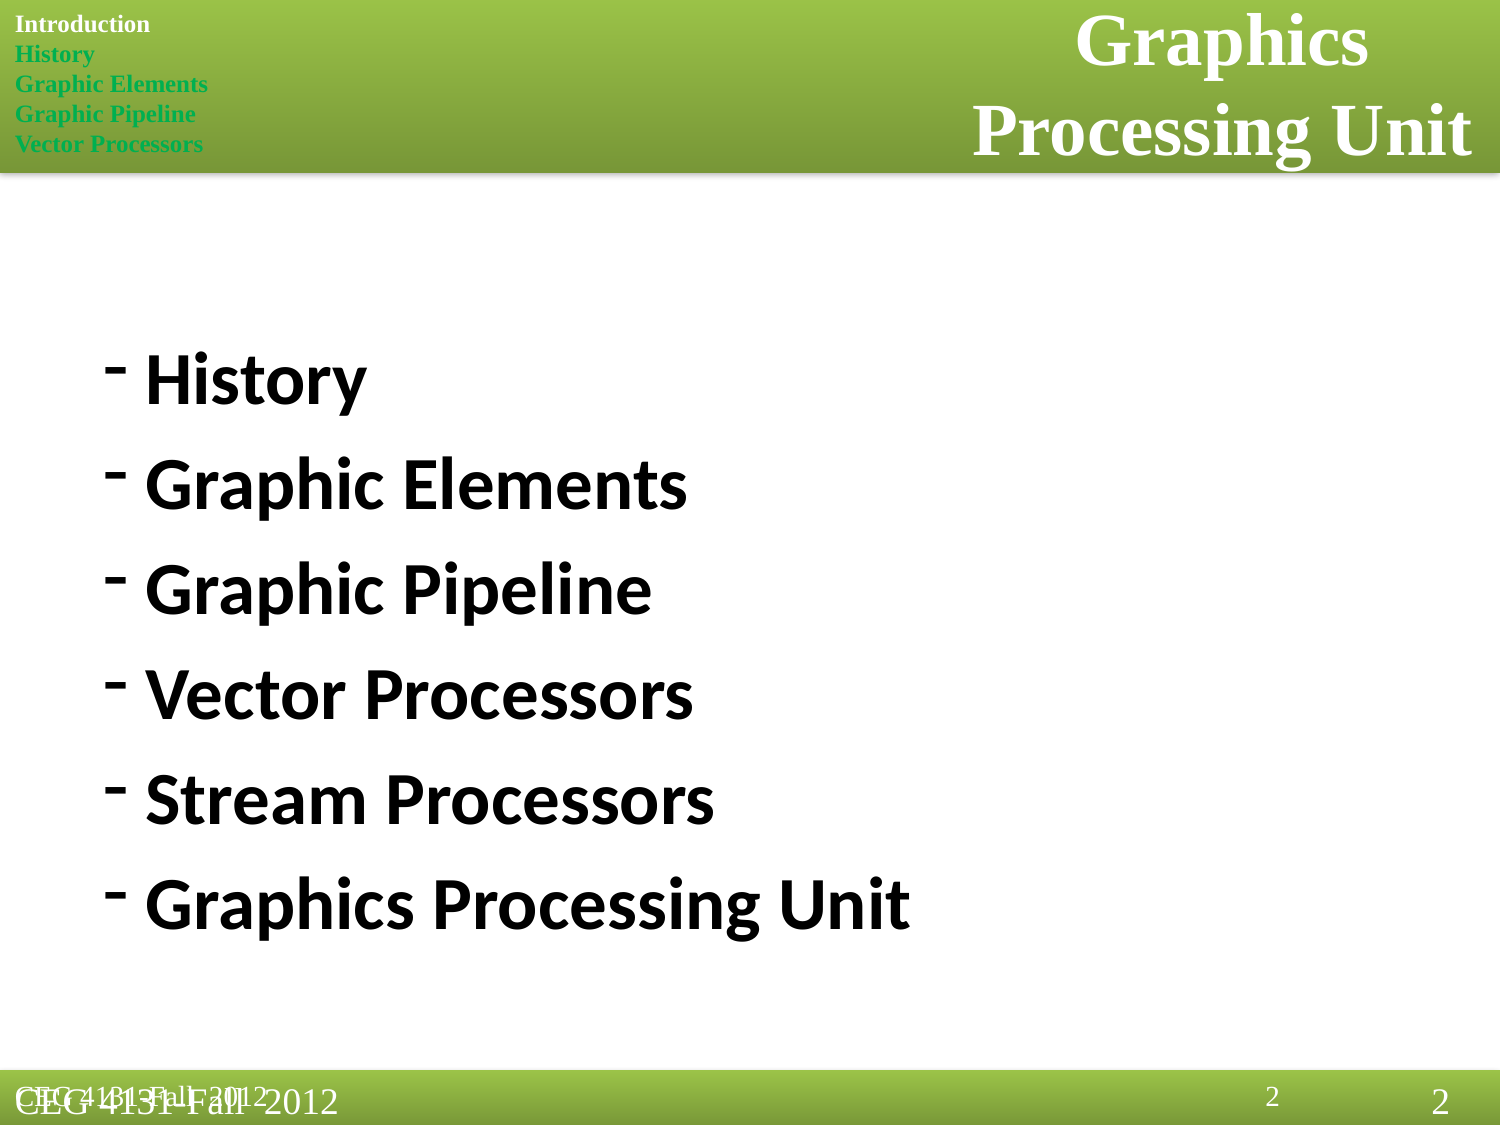

Introduction
History
Graphic Elements
Graphic Pipeline
Vector Processors
 History
 Graphic Elements
 Graphic Pipeline
 Vector Processors
 Stream Processors
 Graphics Processing Unit
CEG 4131-Fall  2012							       2